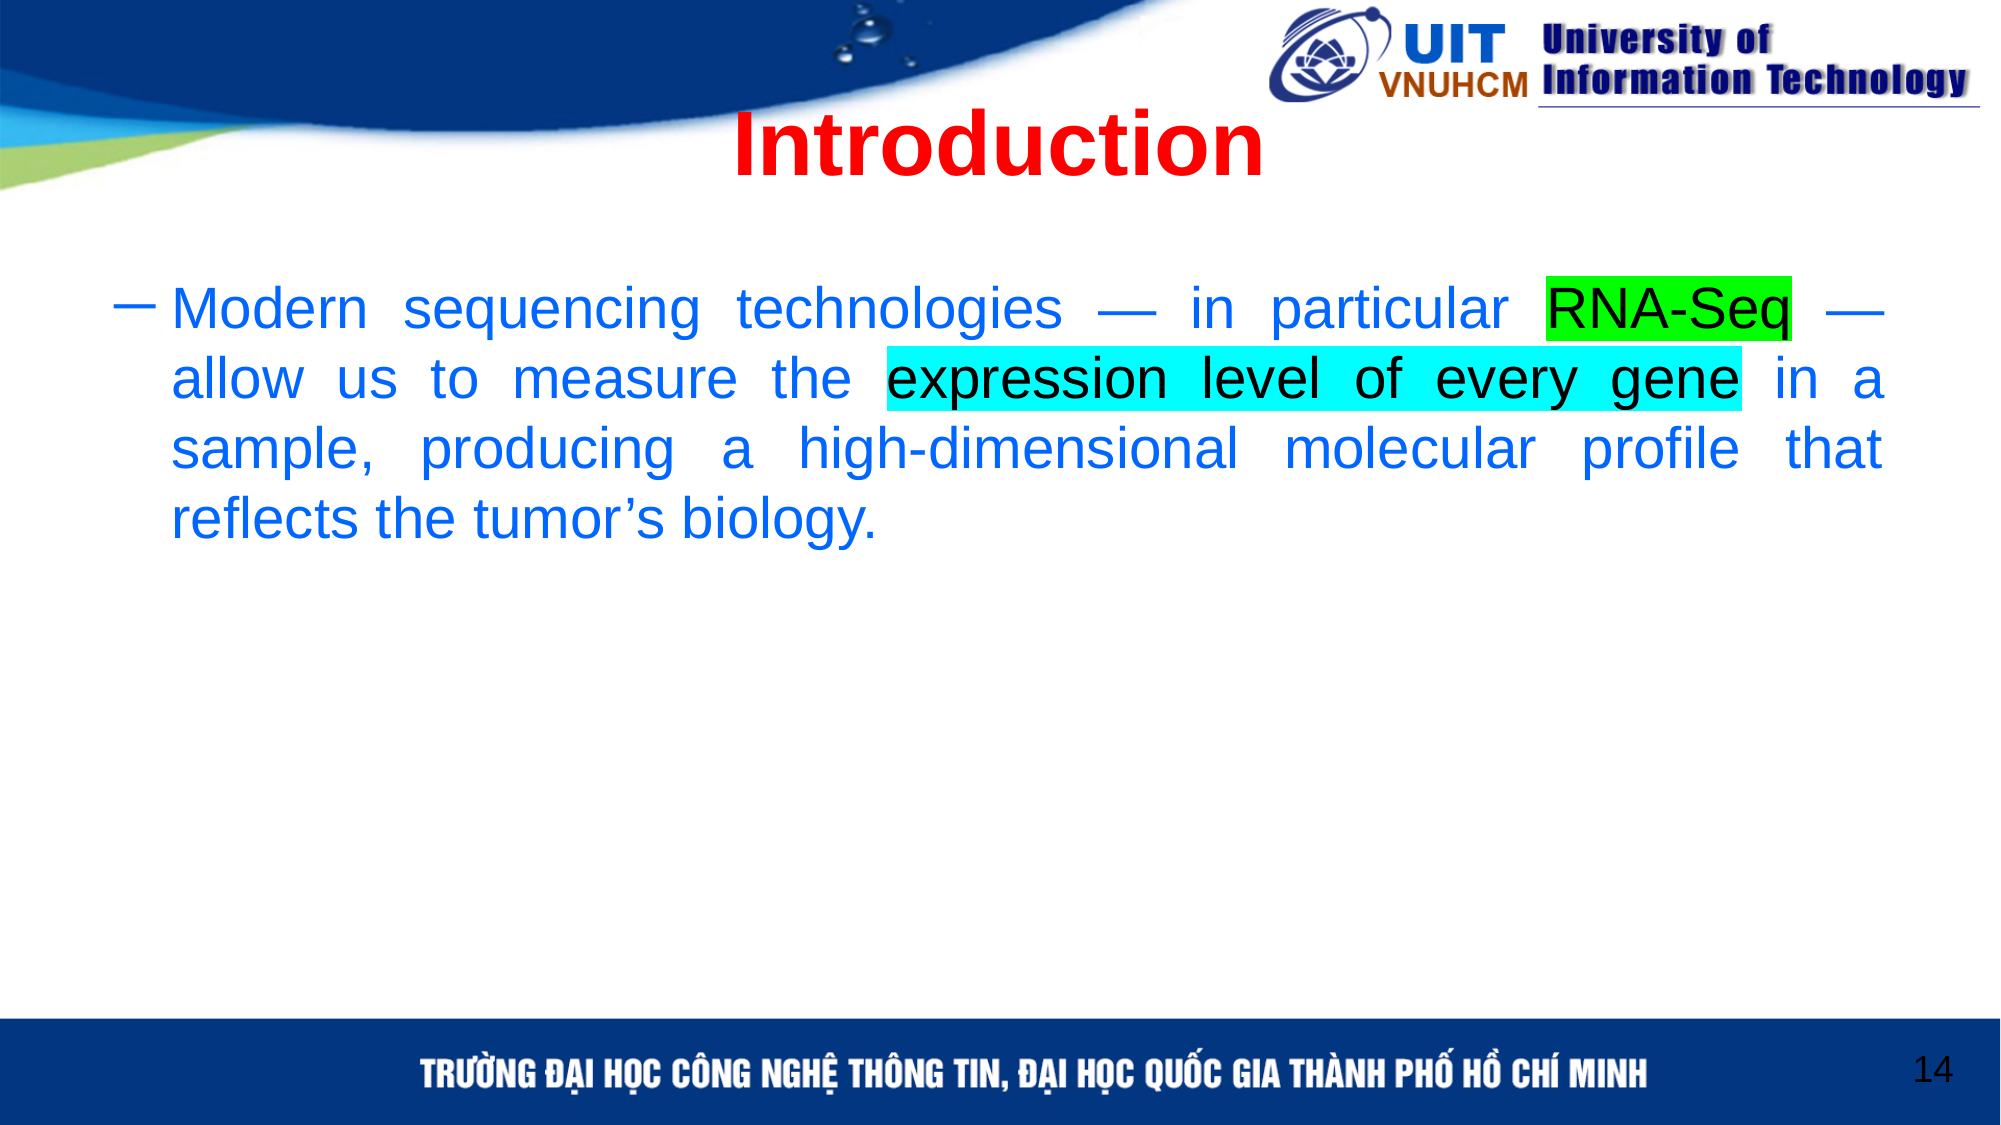

# Introduction
Modern sequencing technologies — in particular RNA-Seq — allow us to measure the expression level of every gene in a sample, producing a high-dimensional molecular profile that reflects the tumor’s biology.